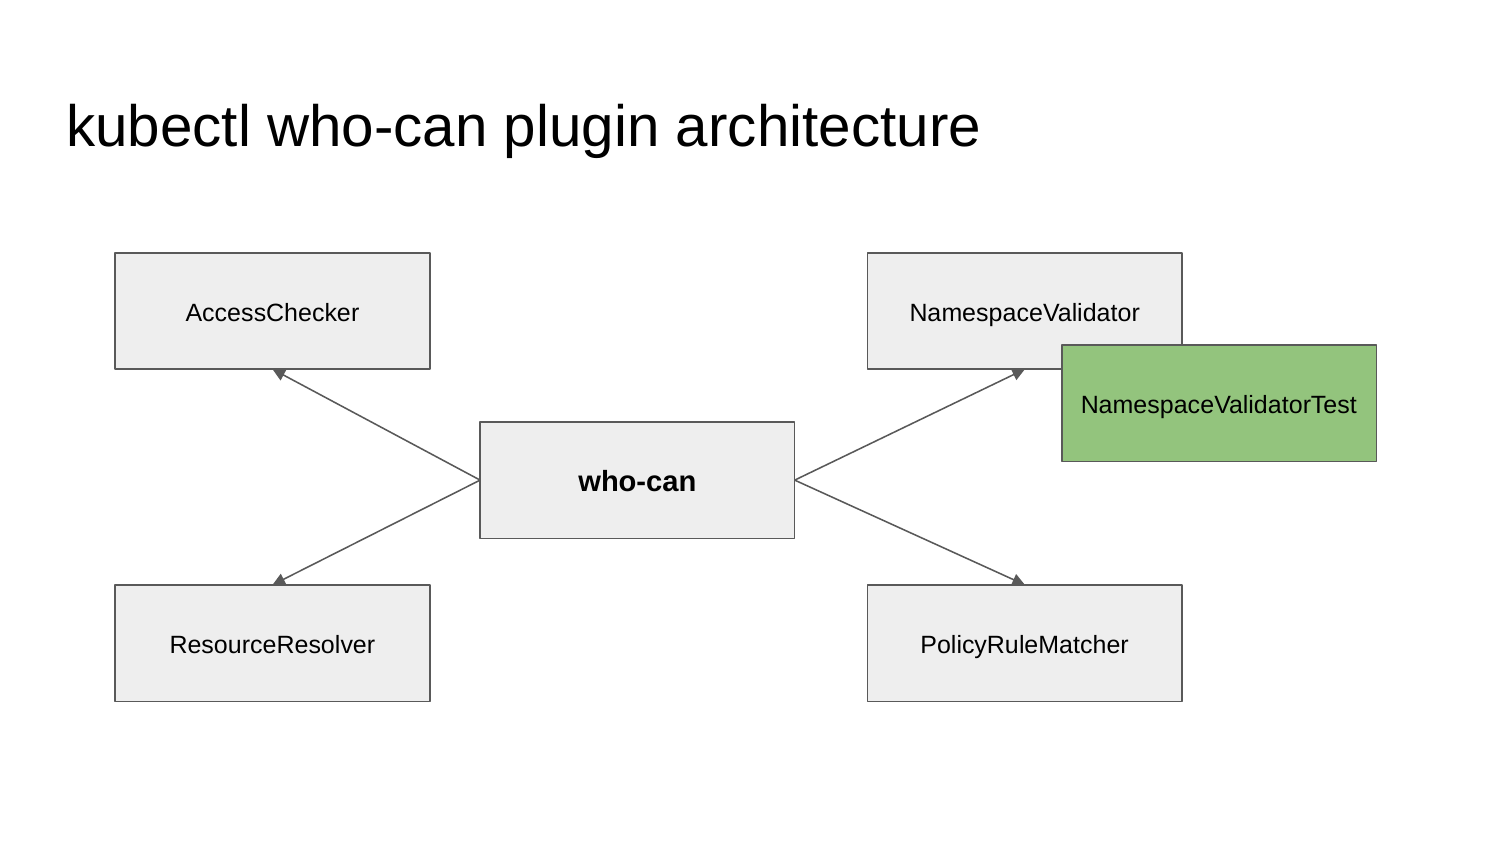

# kubectl who-can plugin architecture
AccessChecker
NamespaceValidator
NamespaceValidatorTest
who-can
ResourceResolver
PolicyRuleMatcher